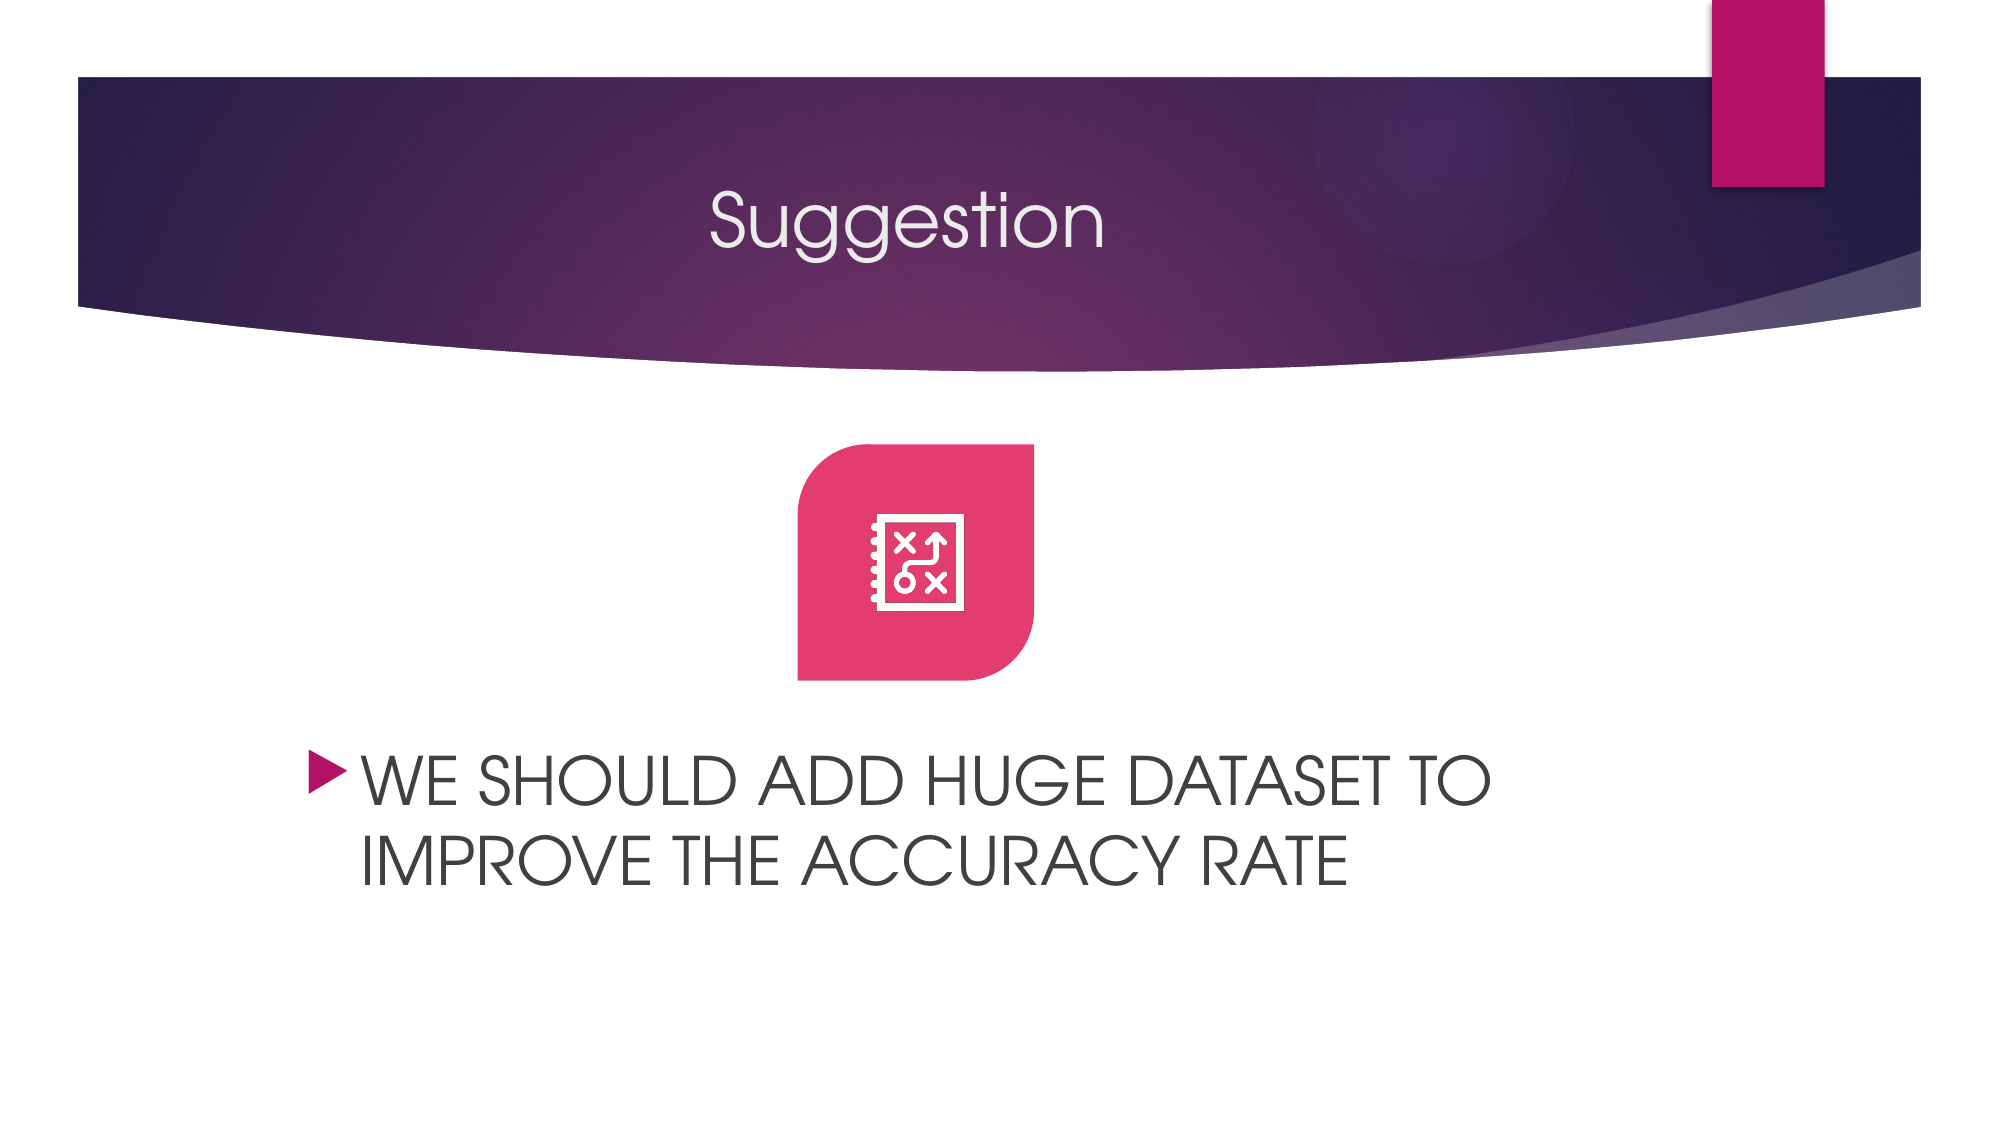

# Suggestion

WE SHOULD ADD huge dataset TO IMPROVE THE ACCURACY RATE